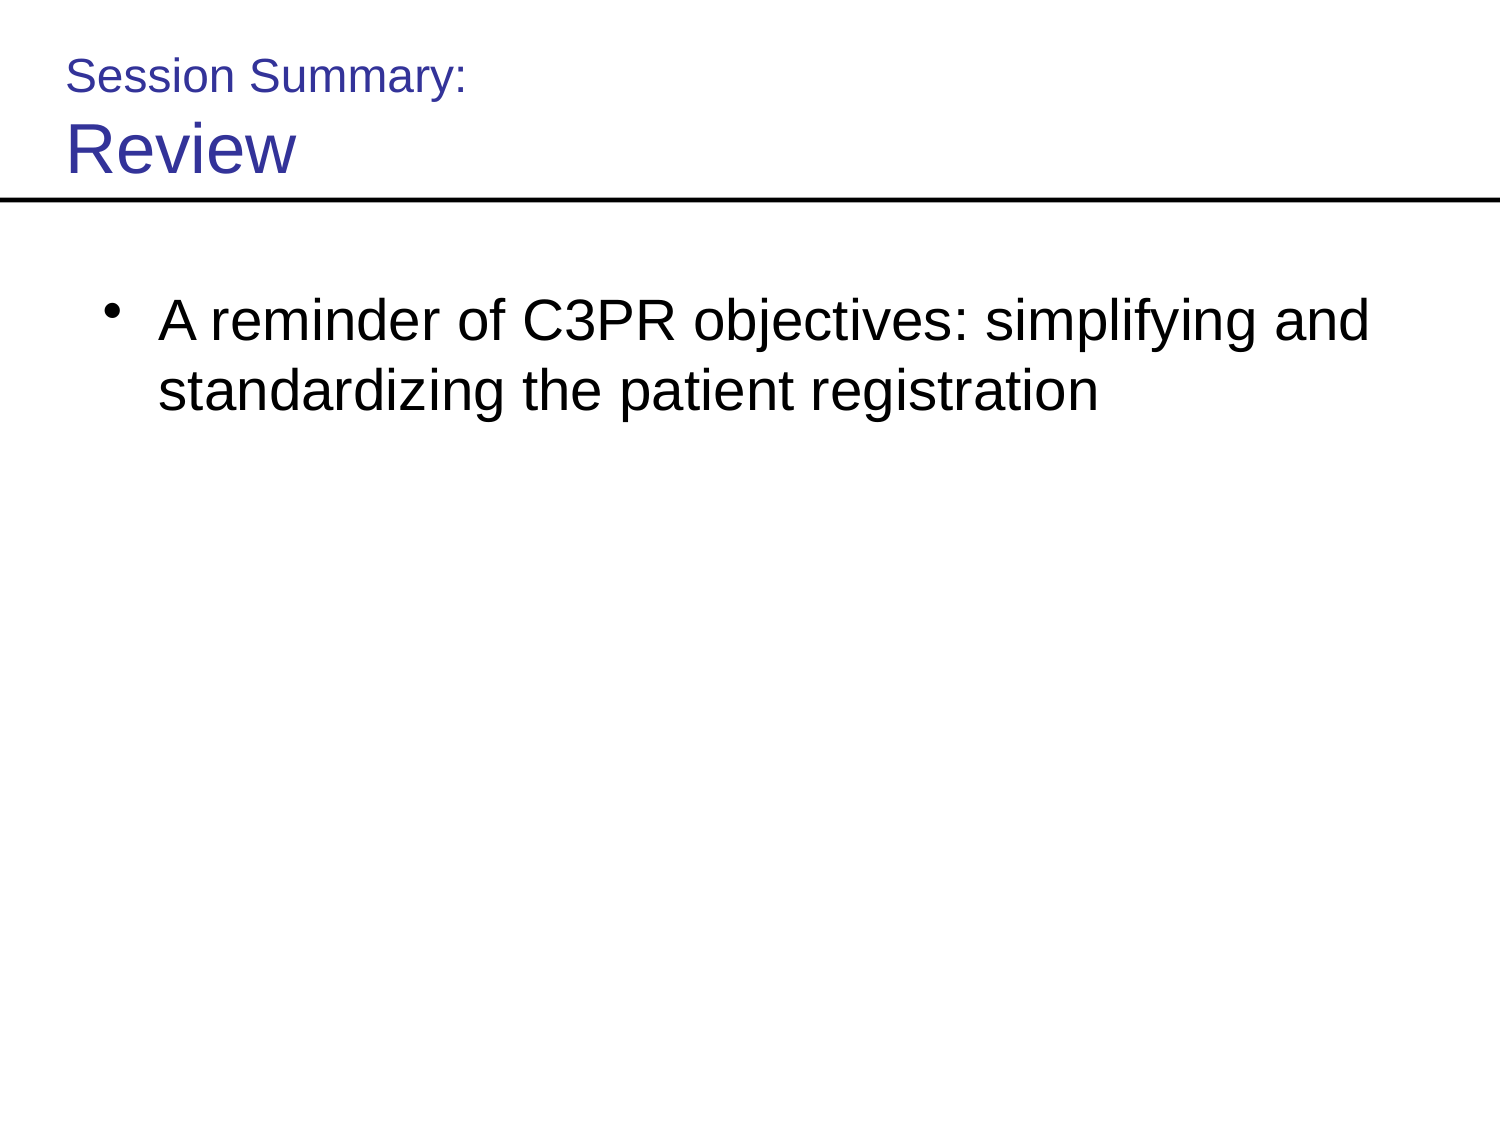

# Session Summary: Review
A reminder of C3PR objectives: simplifying and standardizing the patient registration